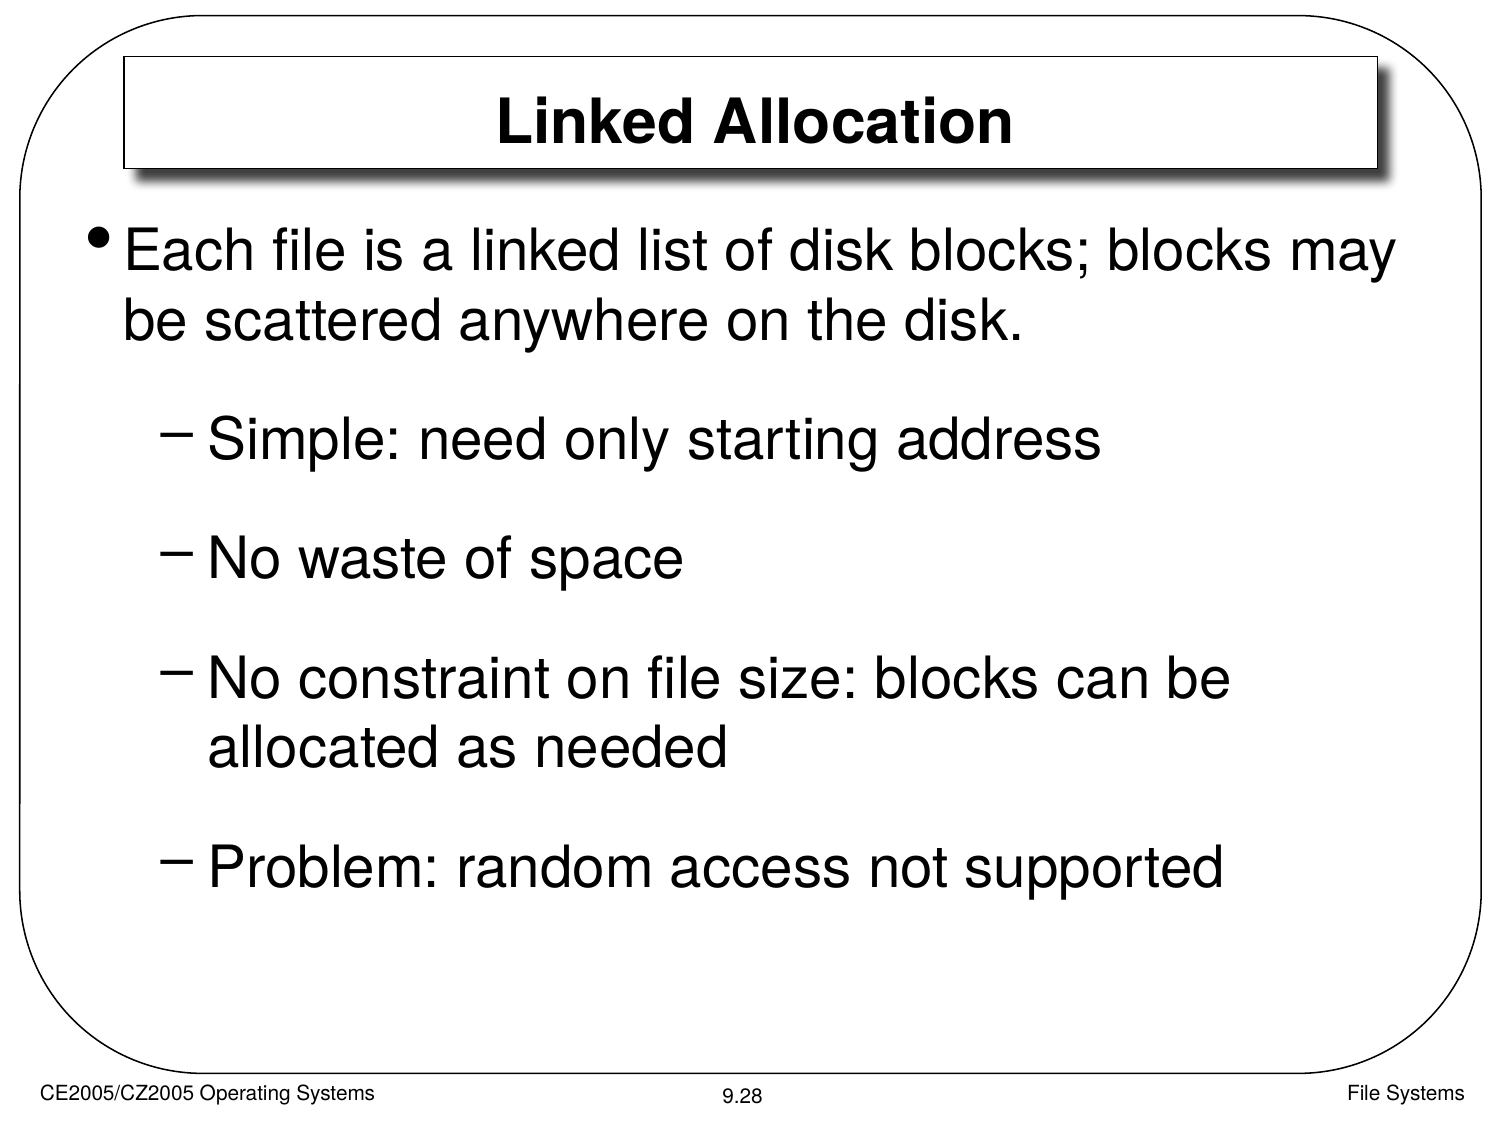

# Linked Allocation
Each file is a linked list of disk blocks; blocks may be scattered anywhere on the disk.
Simple: need only starting address
No waste of space
No constraint on file size: blocks can be allocated as needed
Problem: random access not supported